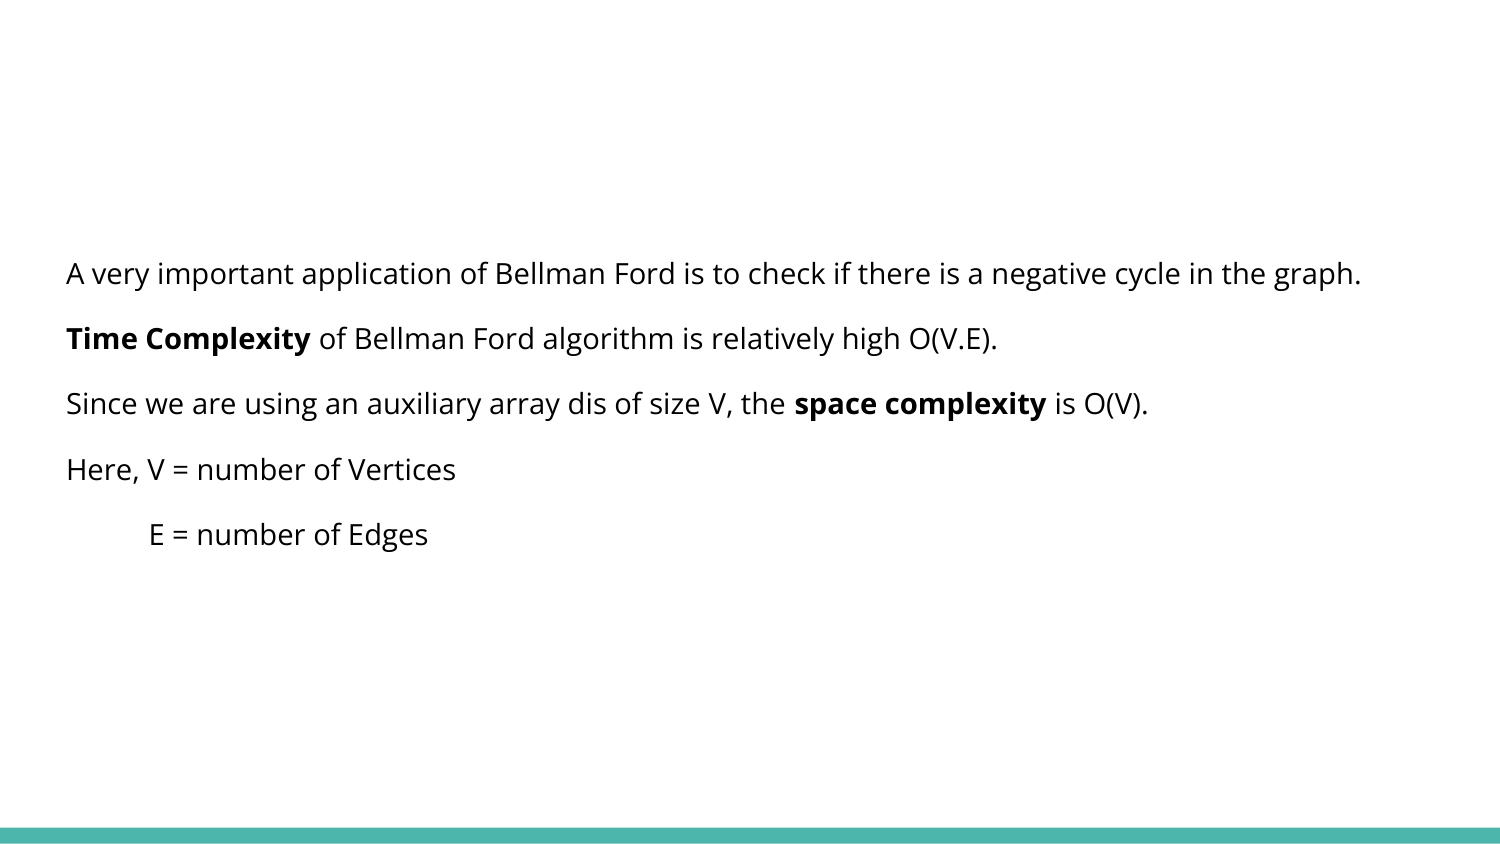

A very important application of Bellman Ford is to check if there is a negative cycle in the graph.
Time Complexity of Bellman Ford algorithm is relatively high O(V.E).
Since we are using an auxiliary array dis of size V, the space complexity is O(V).
Here, V = number of Vertices
           E = number of Edges